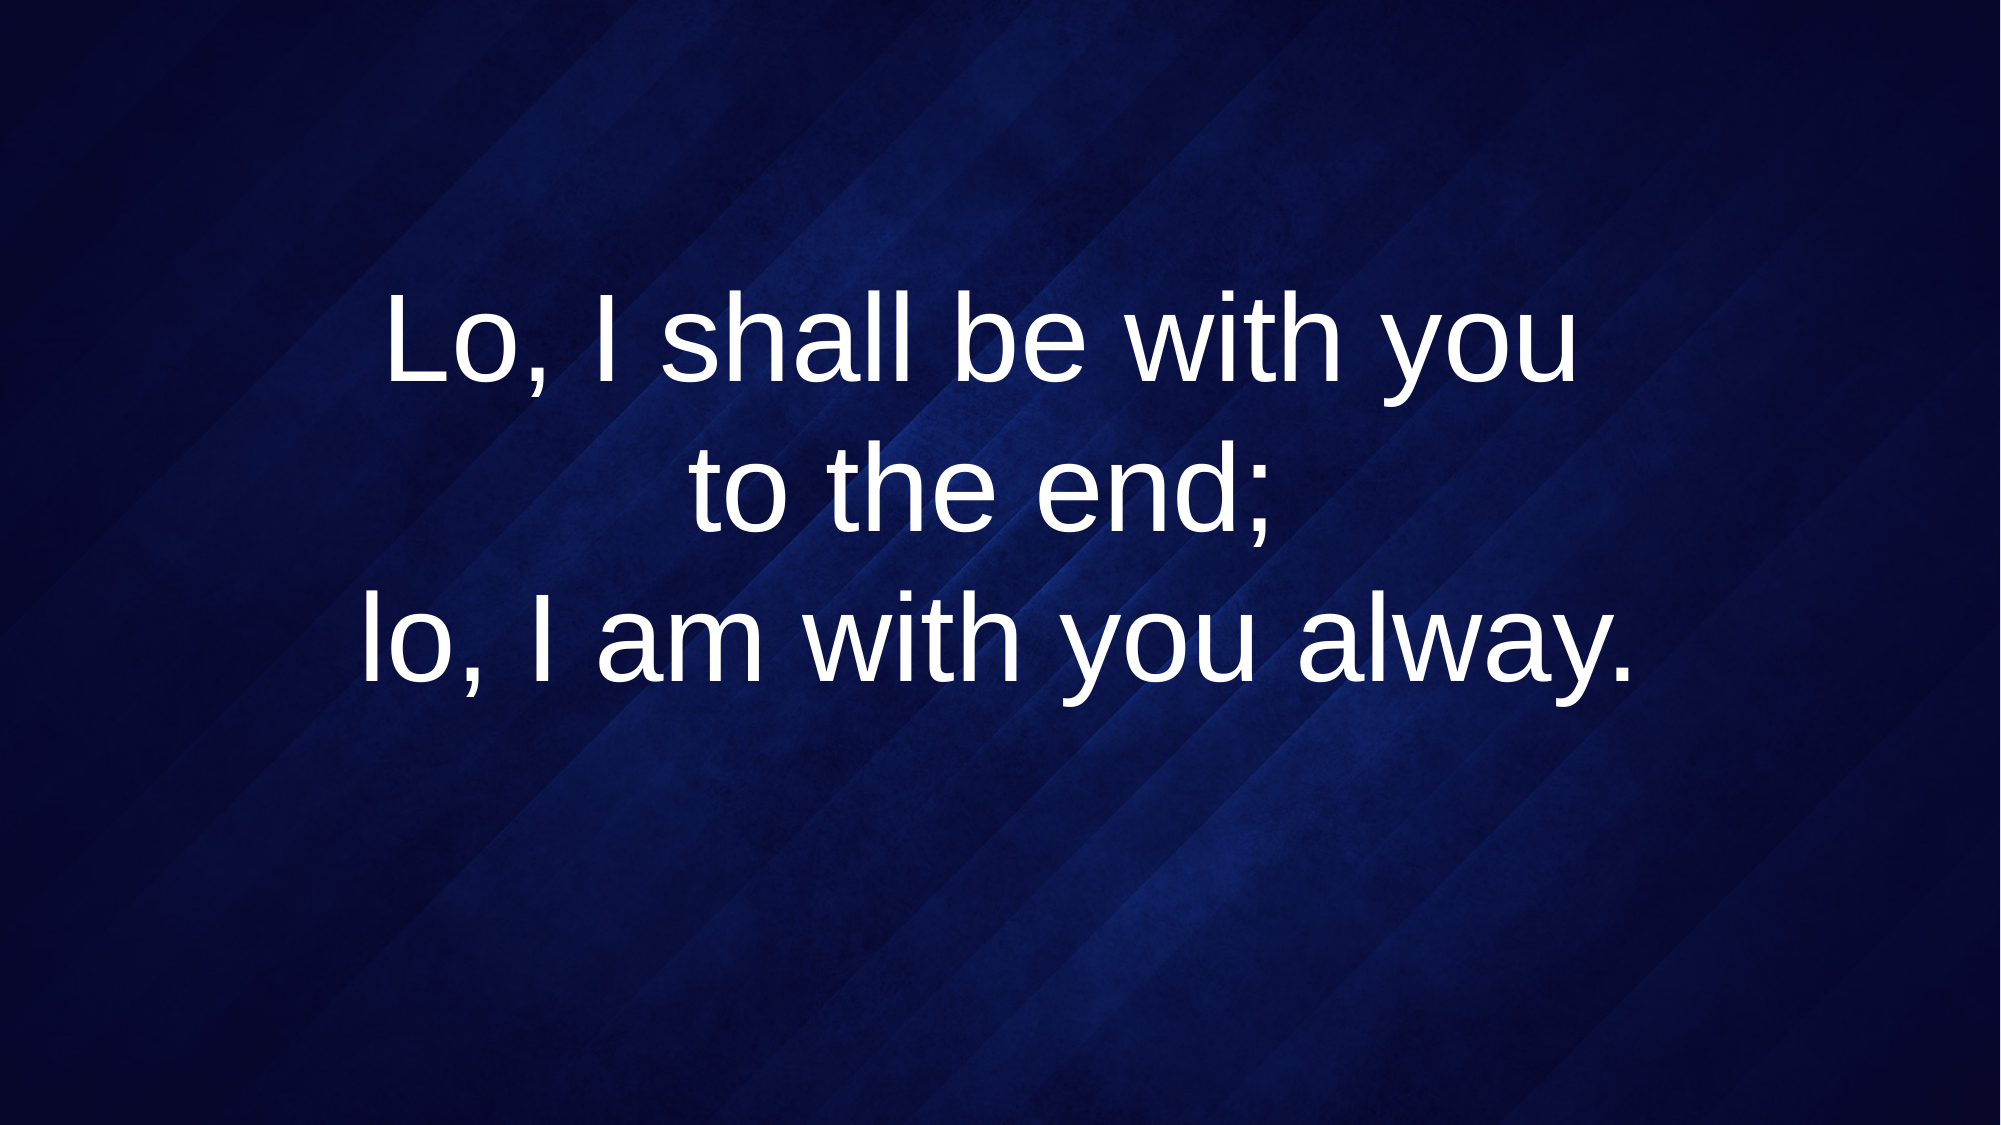

# Lo, I shall be with you to the end; lo, I am with you alway.